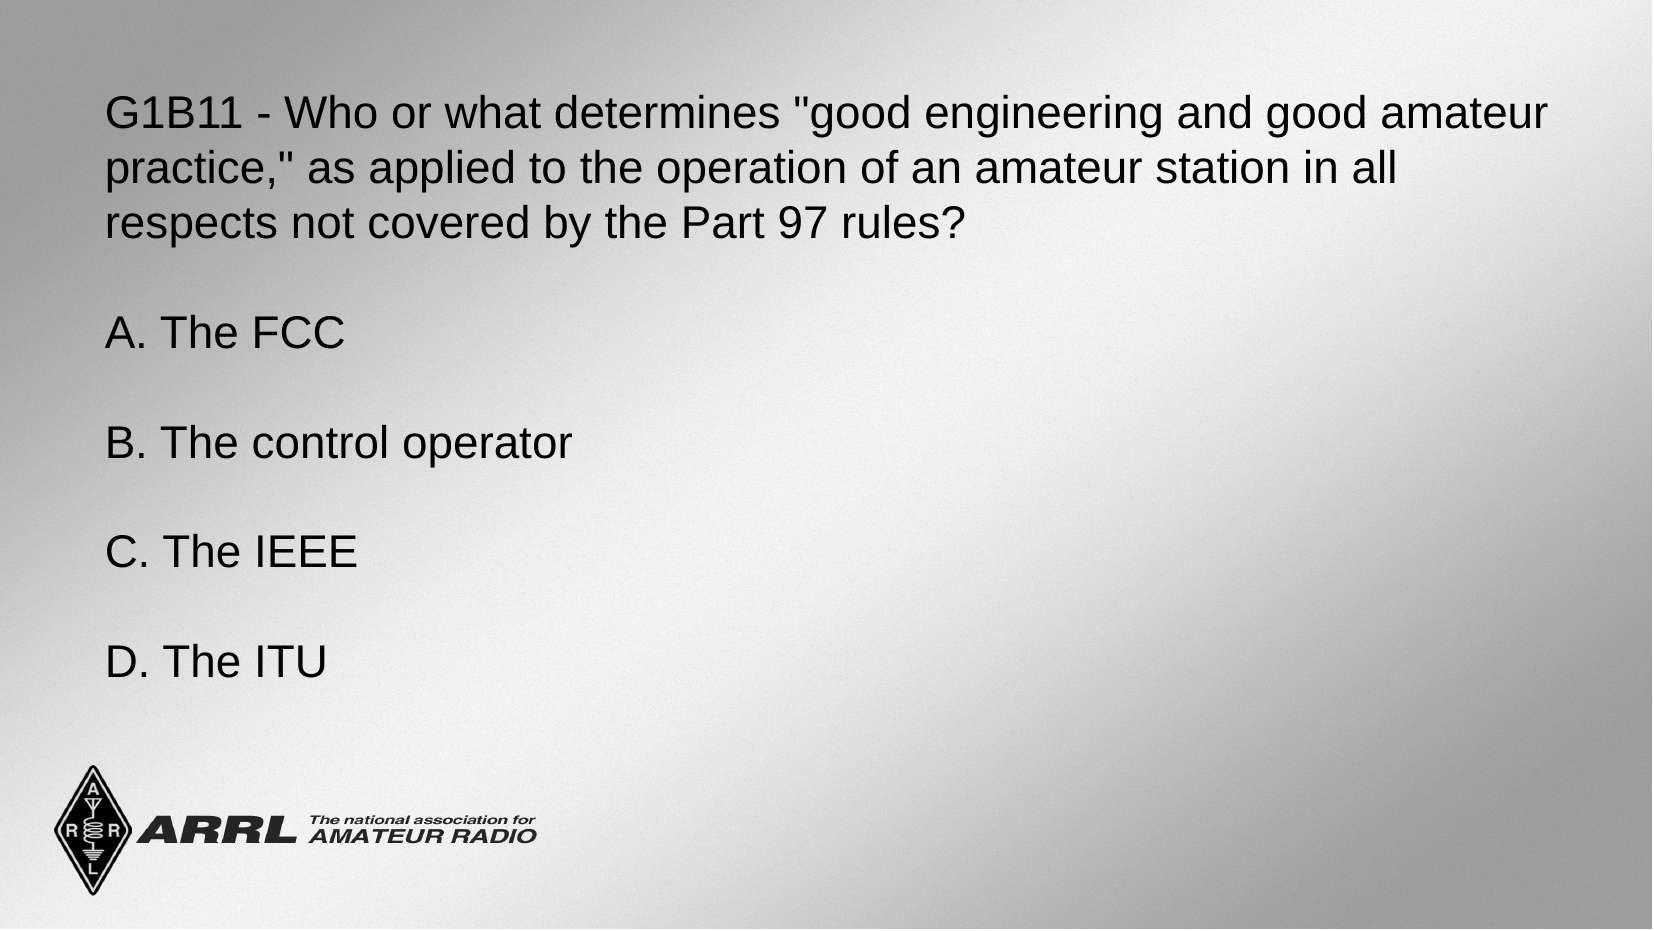

G1B11 - Who or what determines "good engineering and good amateur practice," as applied to the operation of an amateur station in all respects not covered by the Part 97 rules?

A. The FCC

B. The control operator

C. The IEEE

D. The ITU